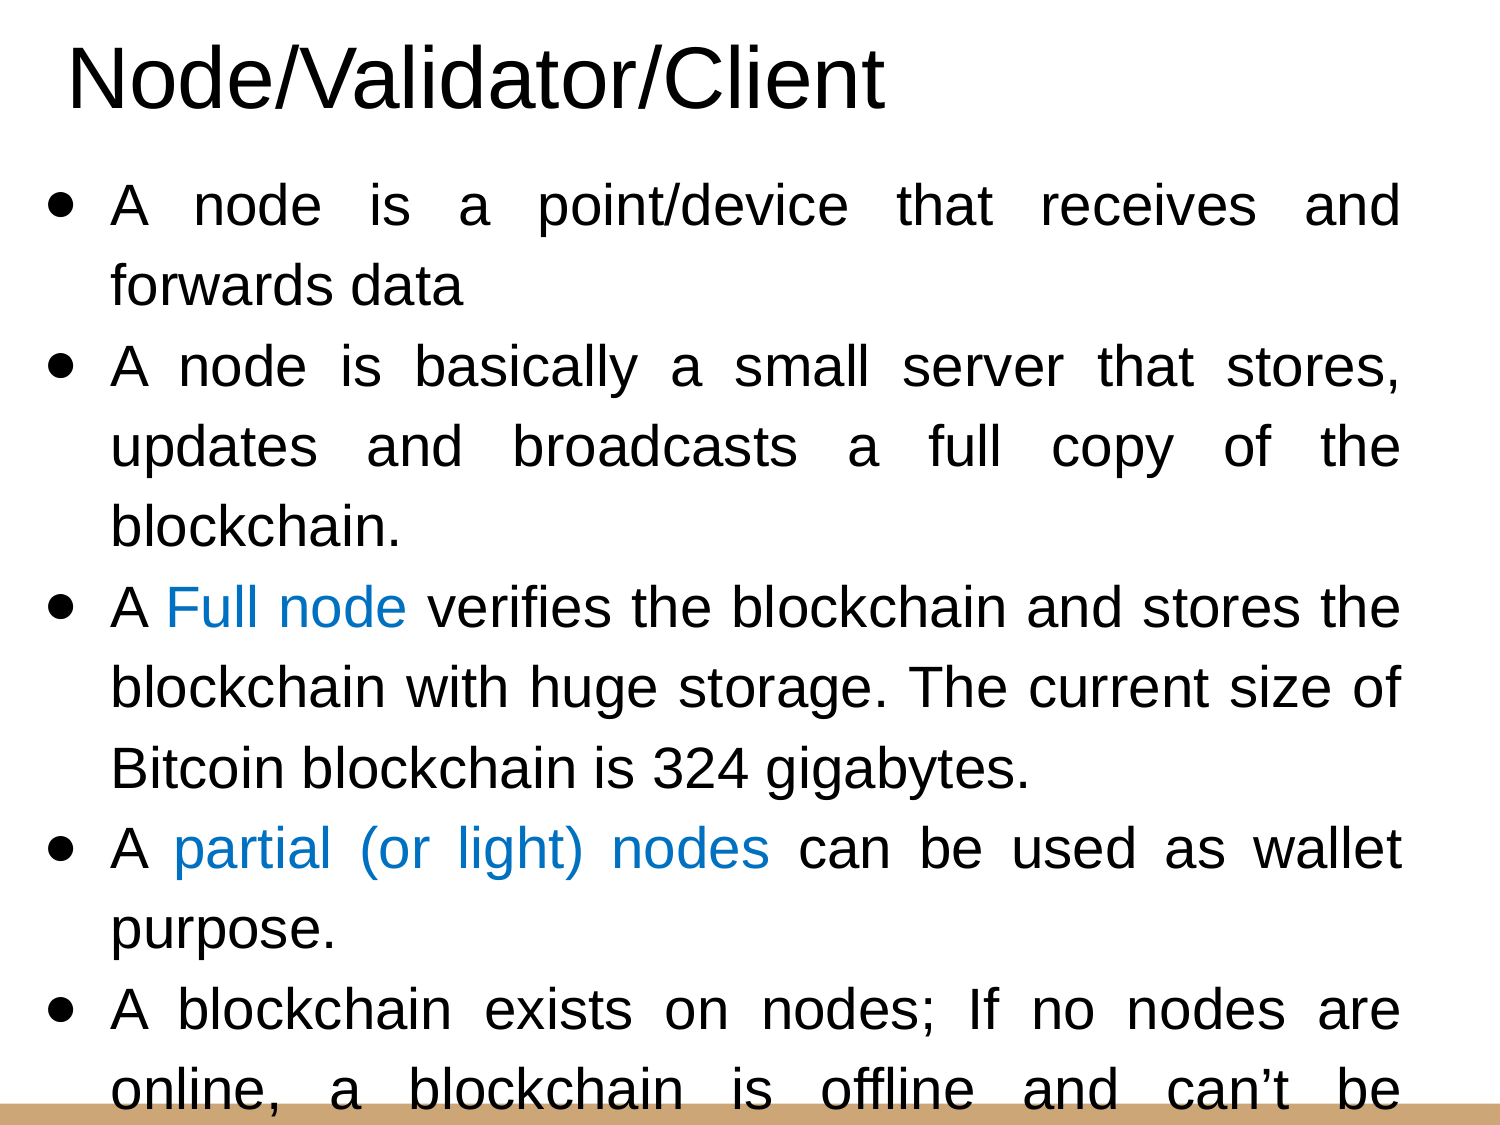

# Node/Validator/Client
A node is a point/device that receives and forwards data
A node is basically a small server that stores, updates and broadcasts a full copy of the blockchain.
A Full node verifies the blockchain and stores the blockchain with huge storage. The current size of Bitcoin blockchain is 324 gigabytes.
A partial (or light) nodes can be used as wallet purpose.
A blockchain exists on nodes; If no nodes are online, a blockchain is offline and can’t be updated or used.
In case of Proof-of-Work, miners are always required to run a full-node in order to mine and a huge computing power. A miner is a node but not every node can be a miner.